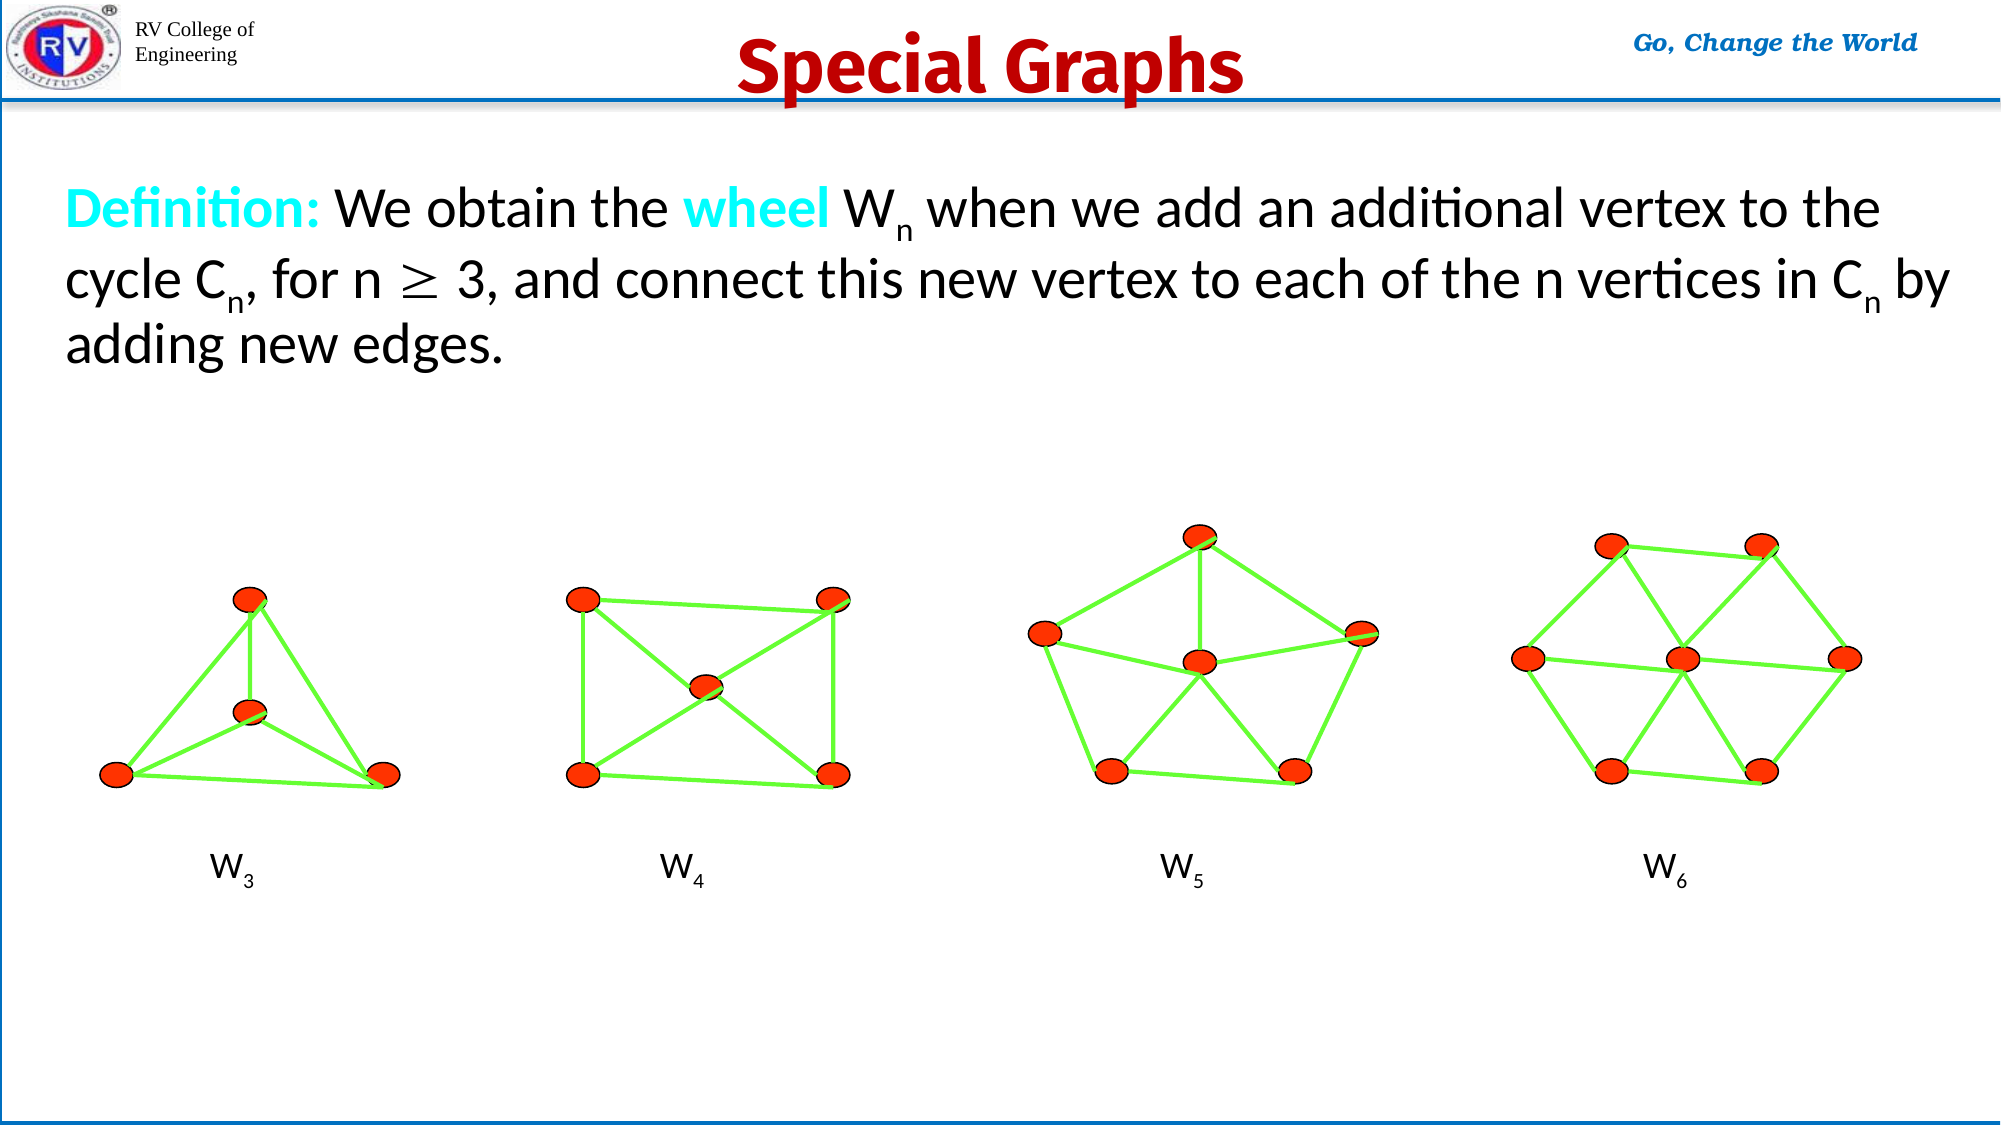

# Special Graphs
Definition: We obtain the wheel Wn when we add an additional vertex to the cycle Cn, for n ≥ 3, and connect this new vertex to each of the n vertices in Cn by adding new edges.

W3
W4
W5
W6